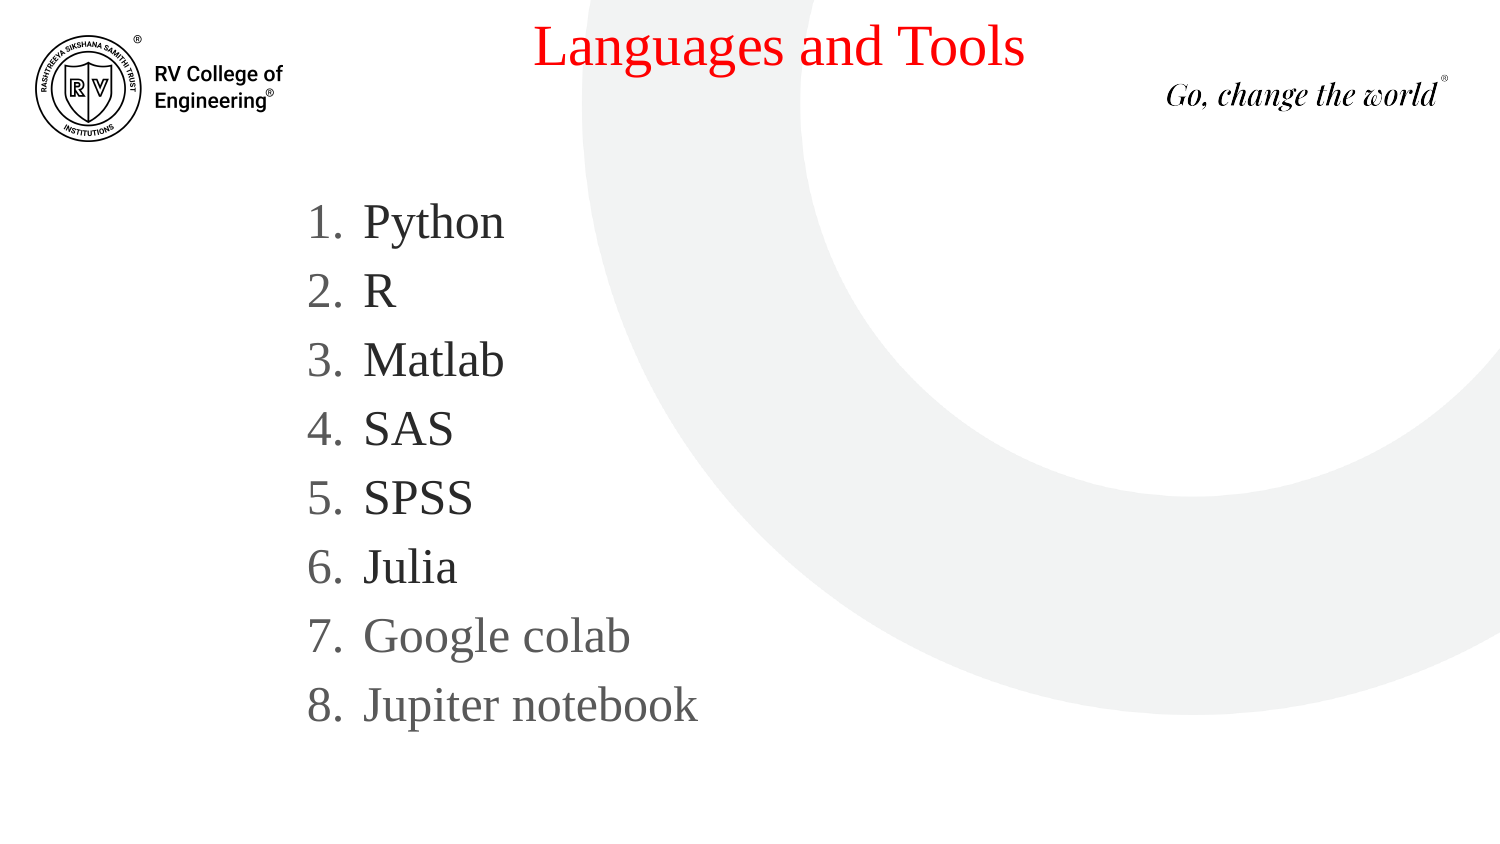

Languages and Tools
Python
R
Matlab
SAS
SPSS
Julia
Google colab
Jupiter notebook